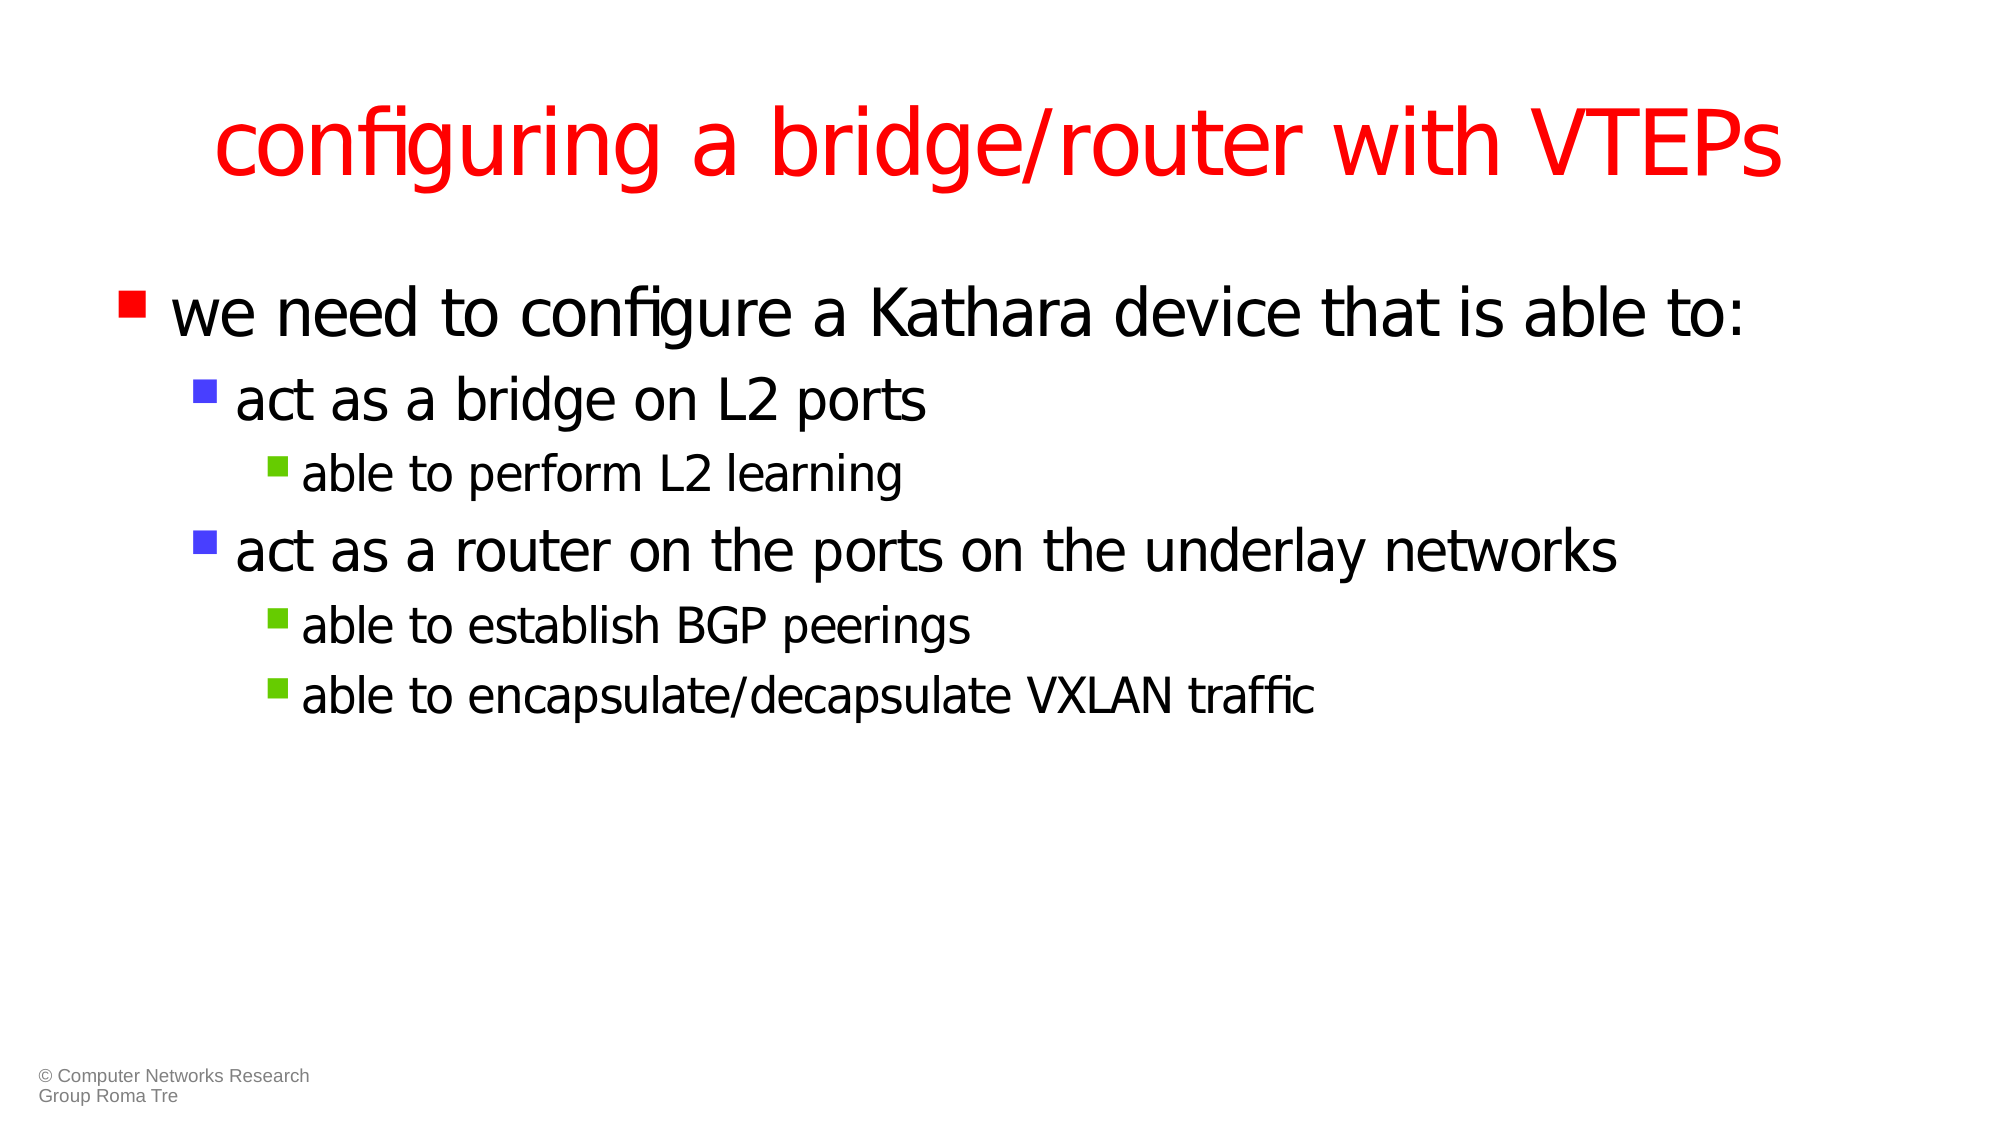

# configuring a bridge/router with VTEPs
we need to configure a Kathara device that is able to:
act as a bridge on L2 ports
able to perform L2 learning
act as a router on the ports on the underlay networks
able to establish BGP peerings
able to encapsulate/decapsulate VXLAN traffic